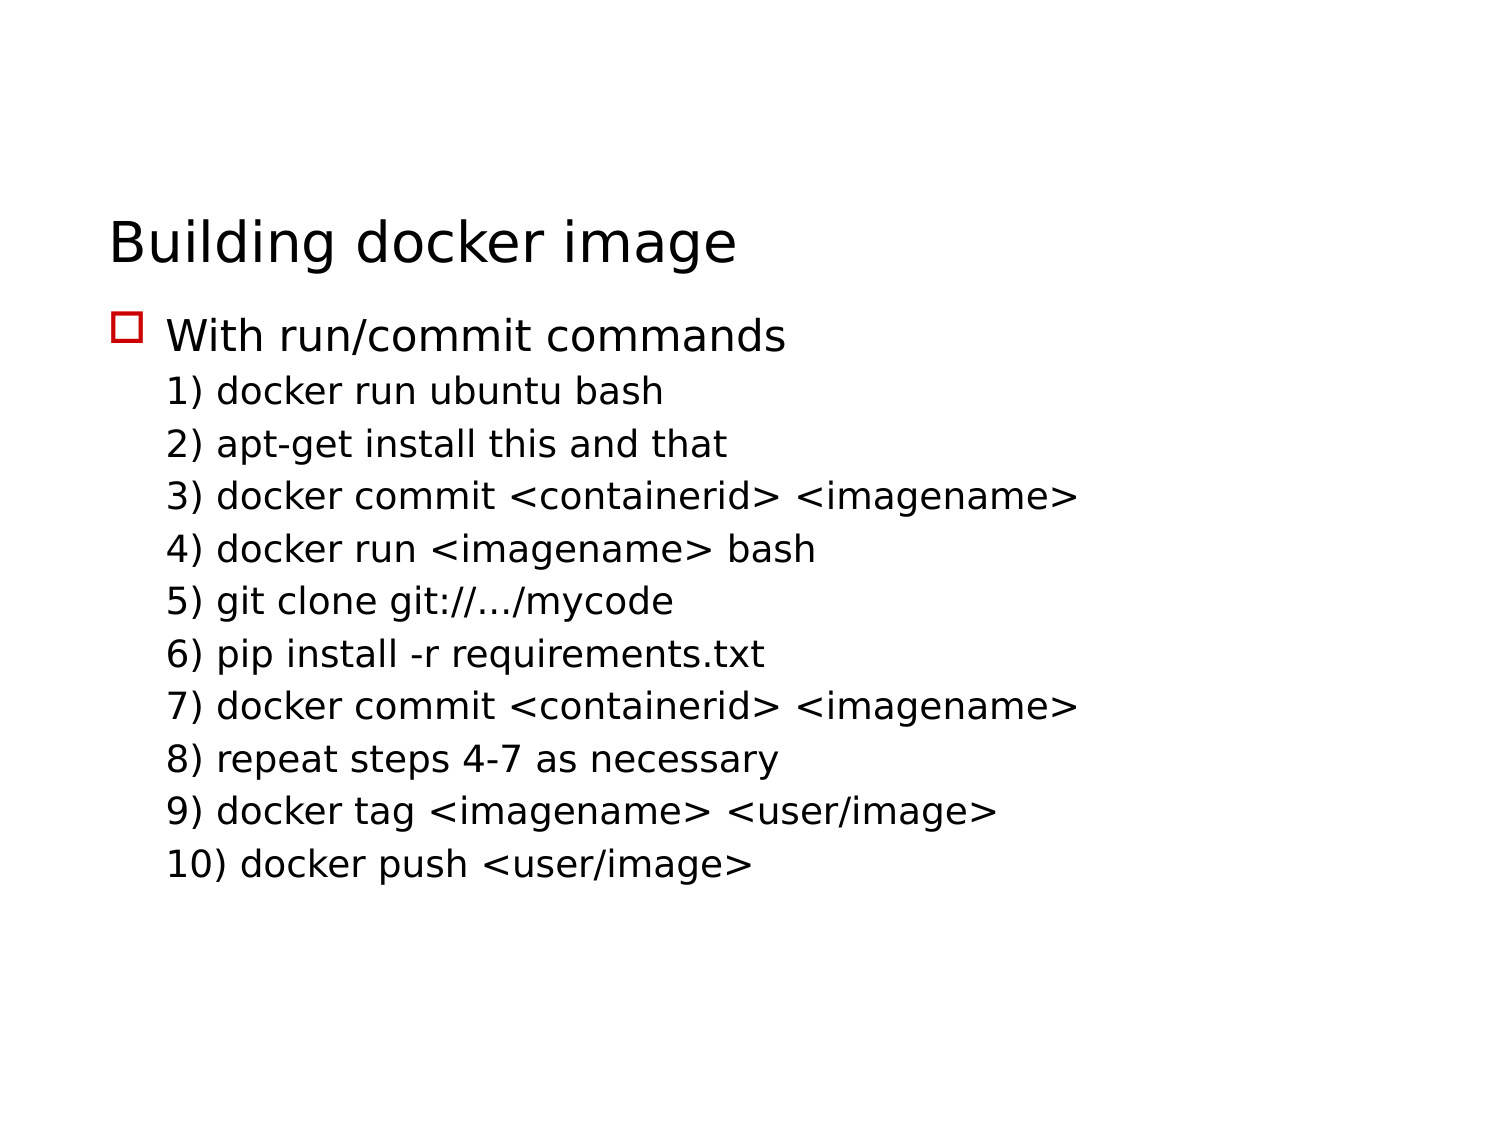

Building docker image
With run/commit commands
1) docker run ubuntu bash
2) apt-get install this and that
3) docker commit <containerid> <imagename>
4) docker run <imagename> bash
5) git clone git://.../mycode
6) pip install -r requirements.txt
7) docker commit <containerid> <imagename>
8) repeat steps 4-7 as necessary
9) docker tag <imagename> <user/image>
10) docker push <user/image>